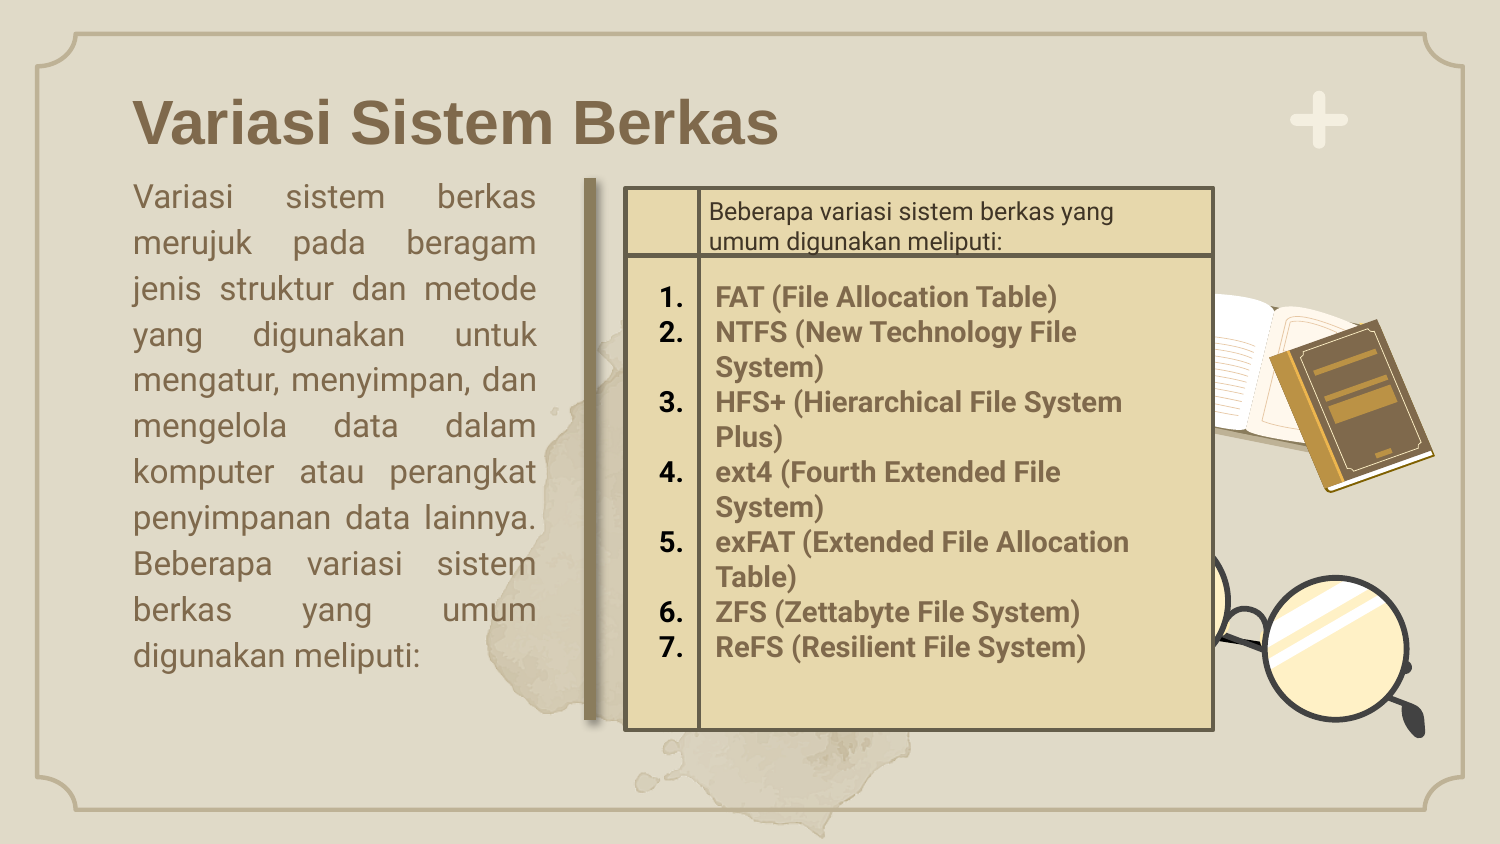

Variasi Sistem Berkas

Beberapa variasi sistem berkas yang umum digunakan meliputi:
FAT (File Allocation Table)
NTFS (New Technology File System)
HFS+ (Hierarchical File System Plus)
ext4 (Fourth Extended File System)
exFAT (Extended File Allocation Table)
ZFS (Zettabyte File System)
ReFS (Resilient File System)

Variasi sistem berkas merujuk pada beragam jenis struktur dan metode yang digunakan untuk mengatur, menyimpan, dan mengelola data dalam komputer atau perangkat penyimpanan data lainnya. Beberapa variasi sistem berkas yang umum digunakan meliputi: